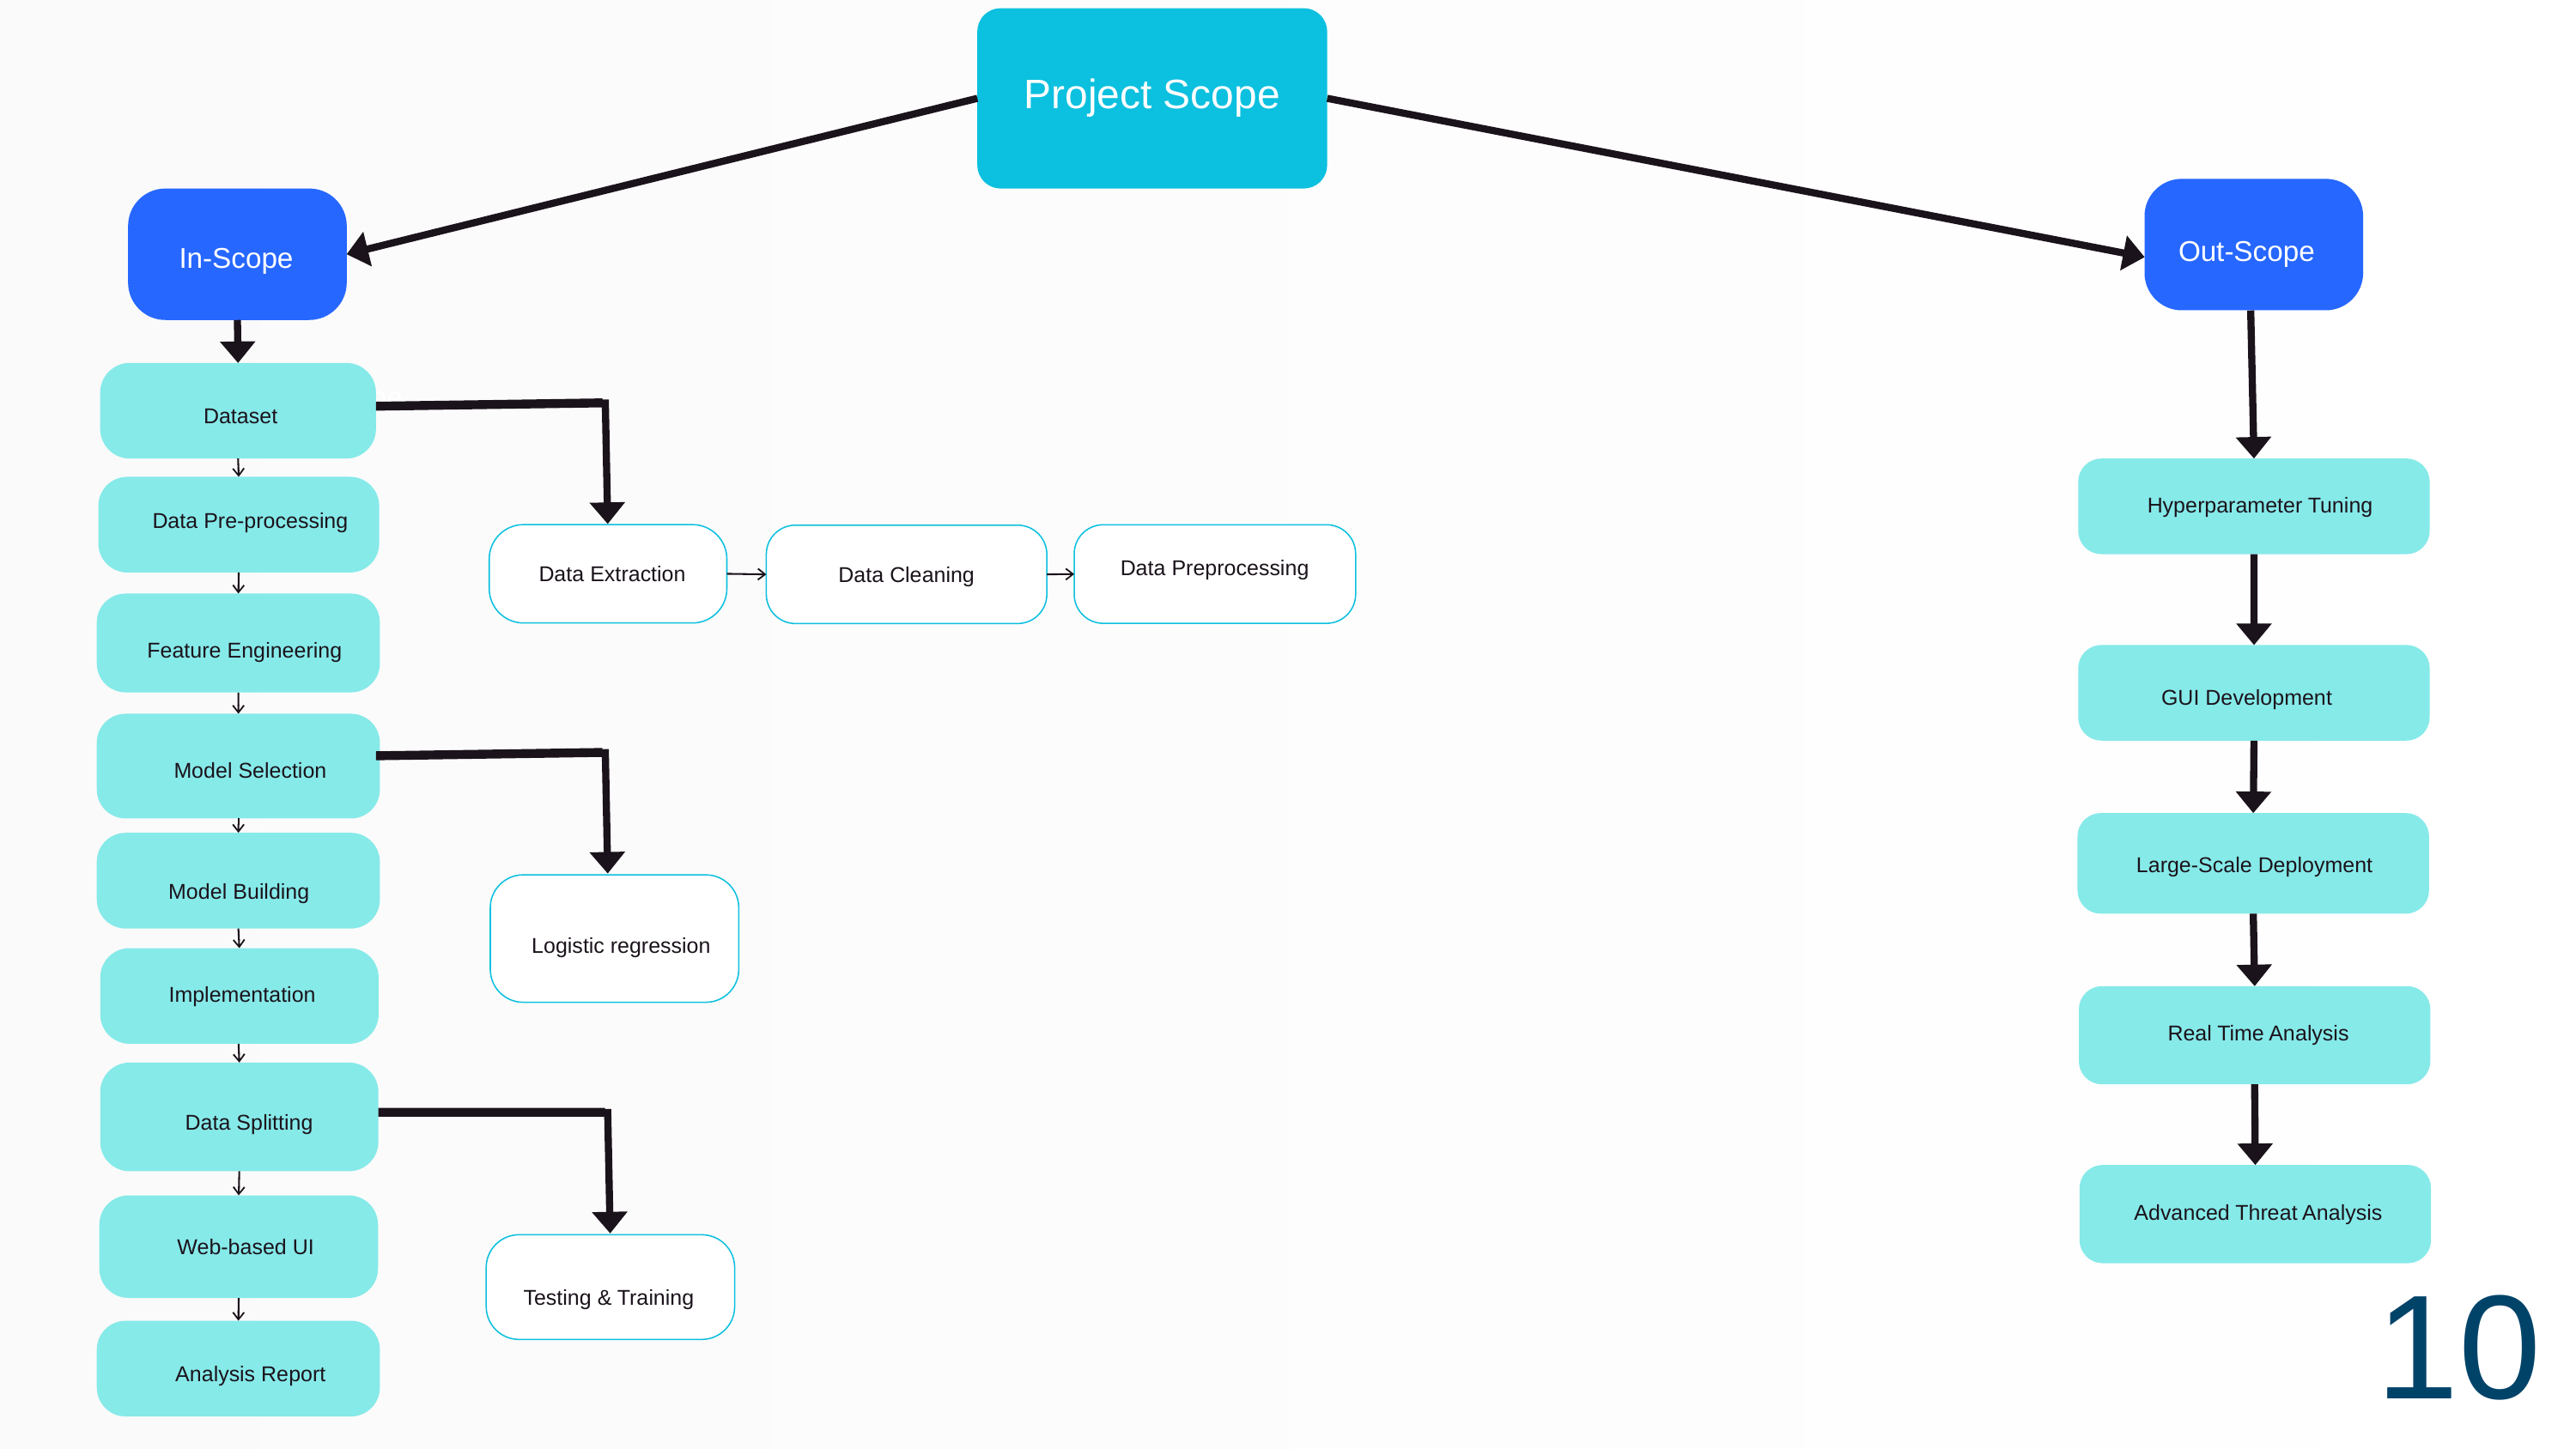

Project Scope

Out-Scope

Dataset

In-Scope

Data Pre-processing

Data Preprocessing

Data Extraction

Data Cleaning

Feature Engineering

Hyperparameter Tuning

Model Selection

GUI Development

Model Building

Logistic regression

Implementation

Large-Scale Deployment

Data Splitting

Advanced Threat Analysis

Real-Time Analysis

Web-based UI

Testing & Training

Analysis Report

10

In-Scope
Hyperparameter Tuning
GUI Development
Large-Scale Deployment
Real Time Analysis